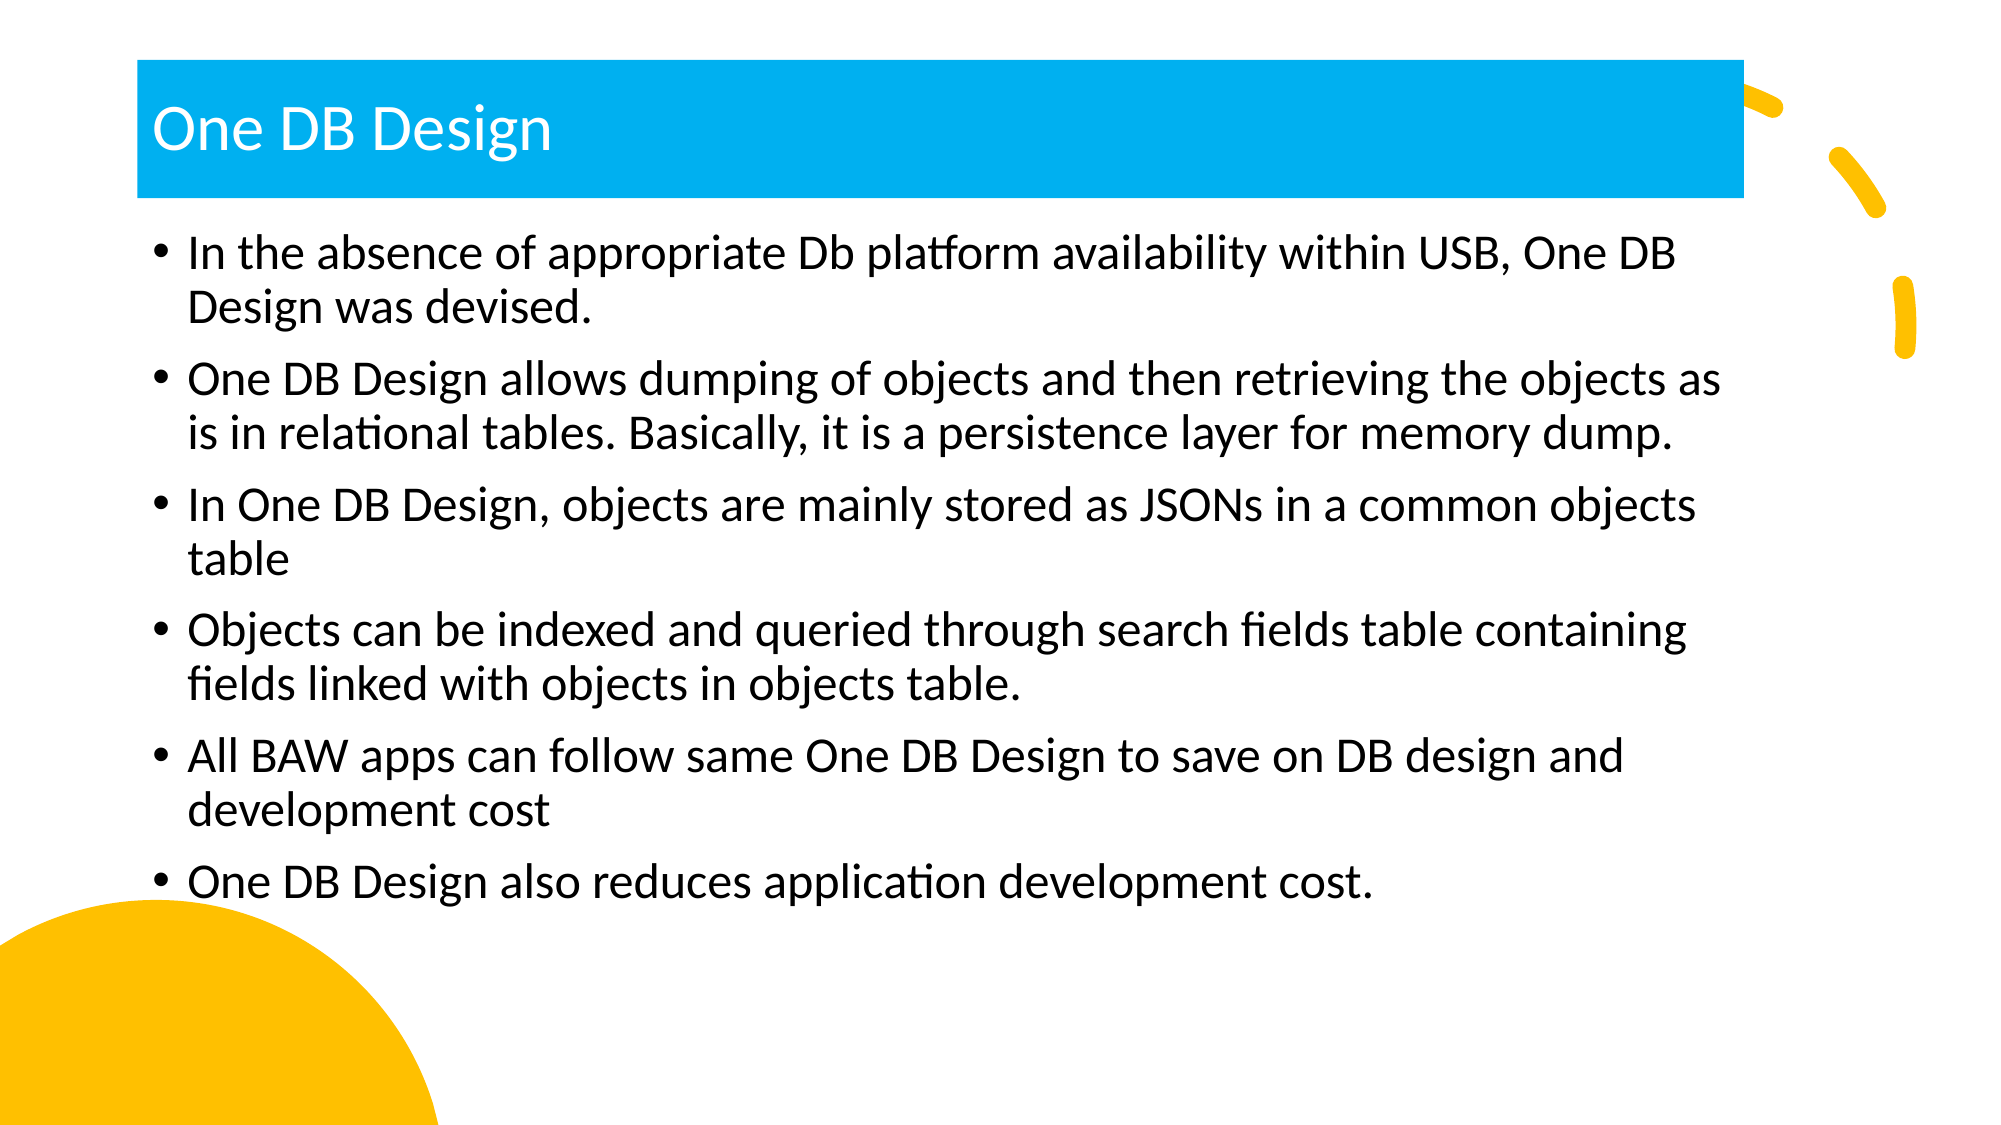

# One DB Design

In the absence of appropriate Db platform availability within USB, One DB Design was devised.
One DB Design allows dumping of objects and then retrieving the objects as is in relational tables. Basically, it is a persistence layer for memory dump.
In One DB Design, objects are mainly stored as JSONs in a common objects table
Objects can be indexed and queried through search fields table containing fields linked with objects in objects table.
All BAW apps can follow same One DB Design to save on DB design and development cost
One DB Design also reduces application development cost.